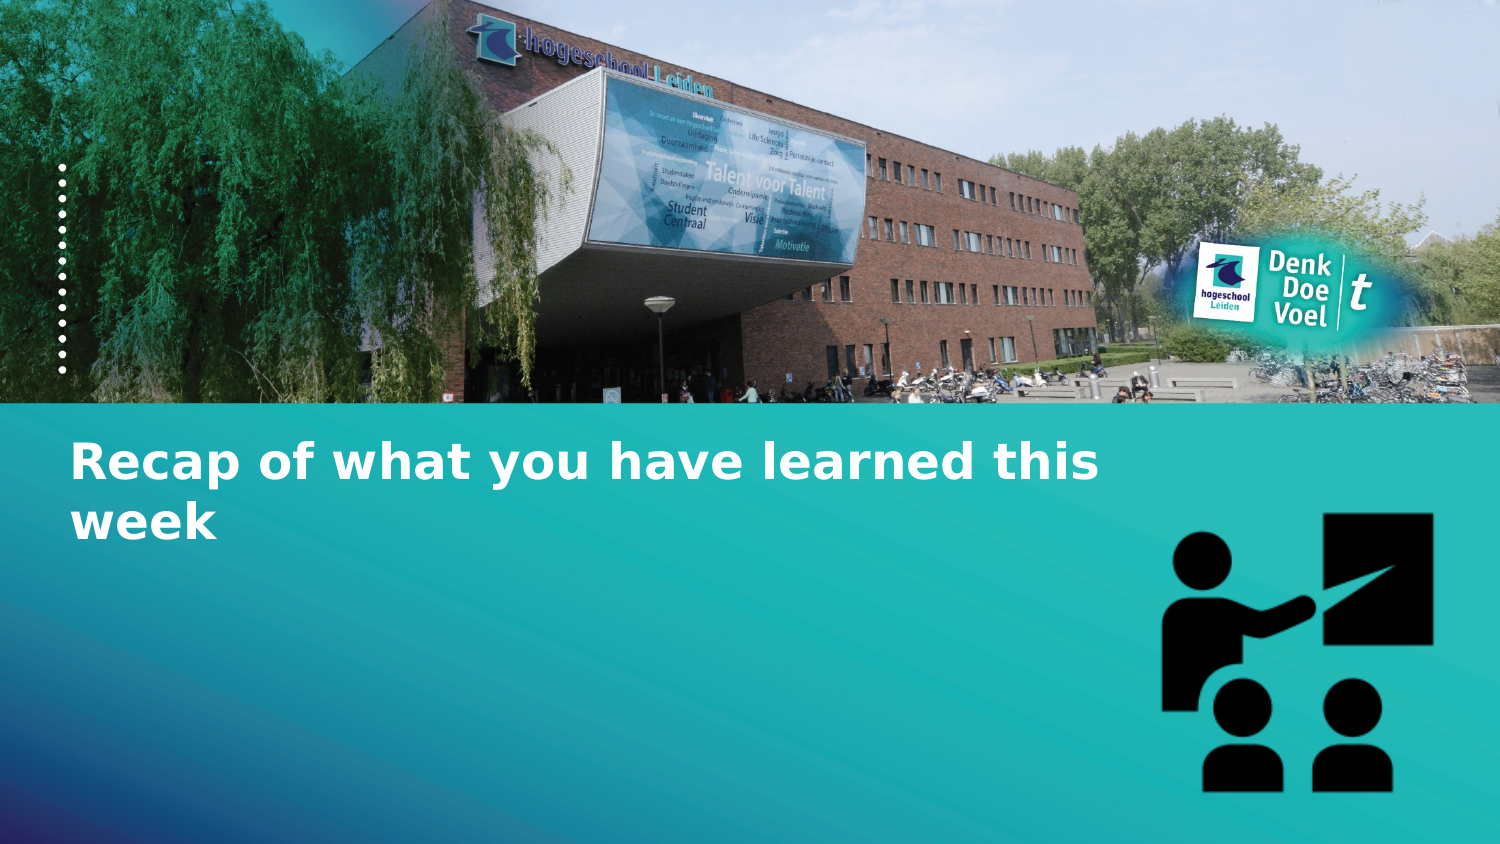

Recap of what you have learned this week